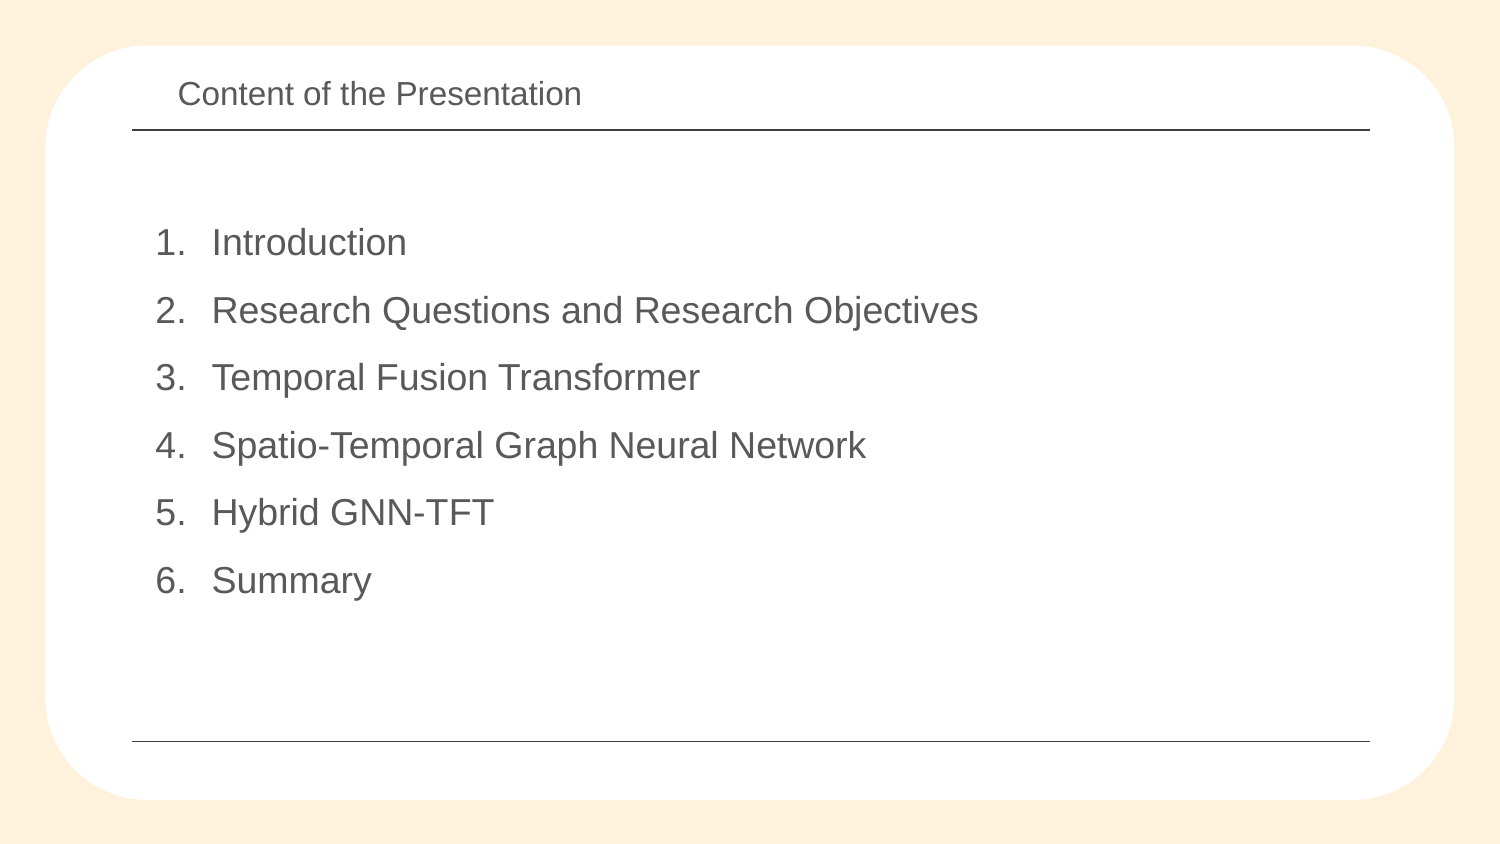

Content of the Presentation
# Introduction
Research Questions and Research Objectives
Temporal Fusion Transformer
Spatio-Temporal Graph Neural Network
Hybrid GNN-TFT
Summary